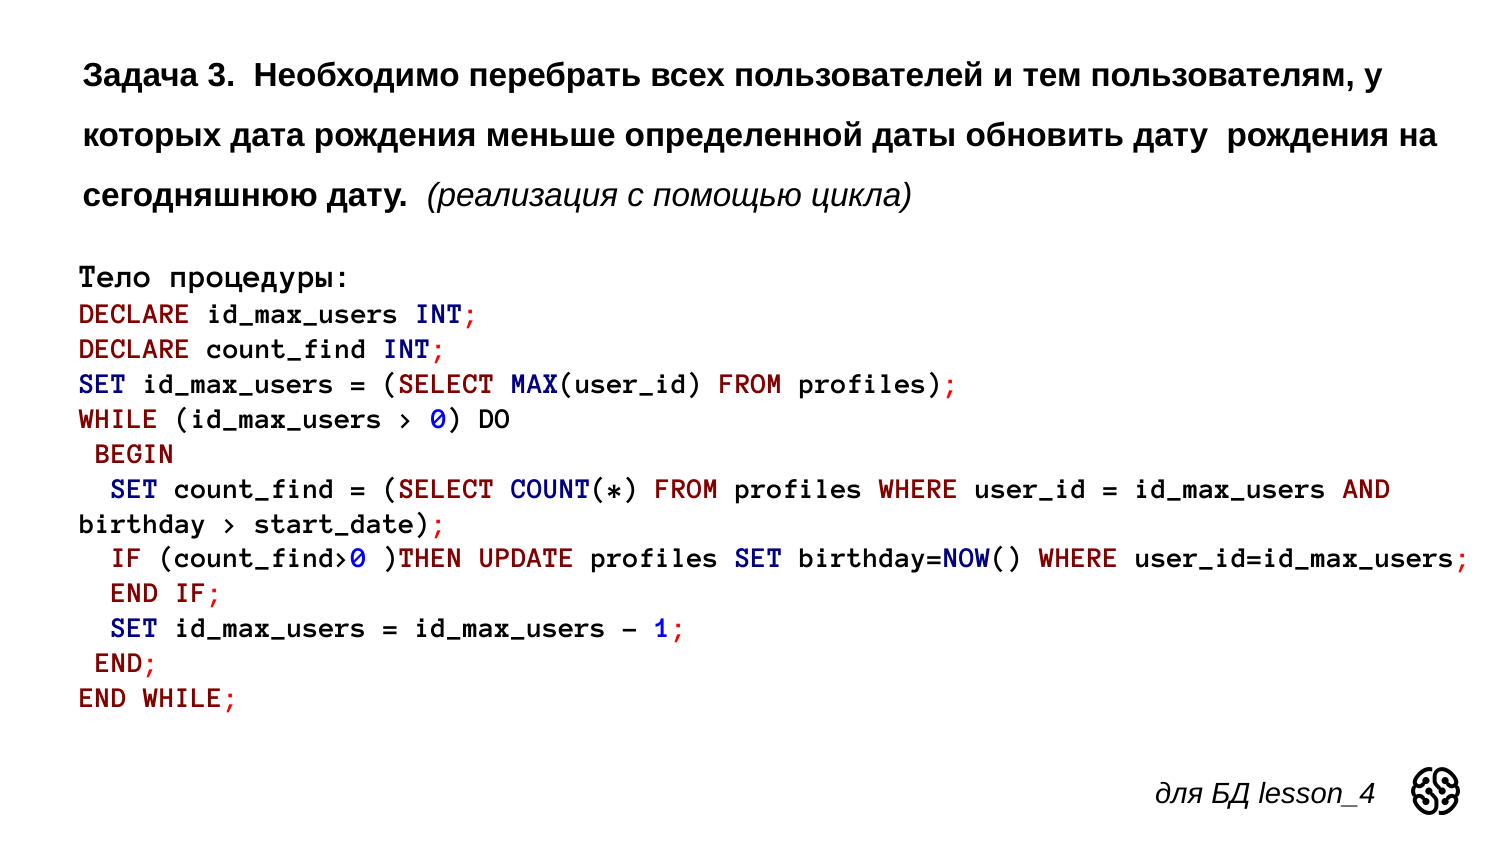

# Задача 3.  Необходимо перебрать всех пользователей и тем пользователям, у которых дата рождения меньше определенной даты обновить дату  рождения на  сегодняшнюю дату.  (реализация с помощью цикла)
Тело процедуры:
DECLARE id_max_users INT;
DECLARE count_find INT;
SET id_max_users = (SELECT MAX(user_id) FROM profiles);
WHILE (id_max_users > 0) DO
 BEGIN
  SET count_find = (SELECT COUNT(*) FROM profiles WHERE user_id = id_max_users AND birthday > start_date);
  IF (count_find>0 )THEN UPDATE profiles SET birthday=NOW() WHERE user_id=id_max_users;
  END IF;
  SET id_max_users = id_max_users - 1;
 END;
END WHILE;
для БД lesson_4